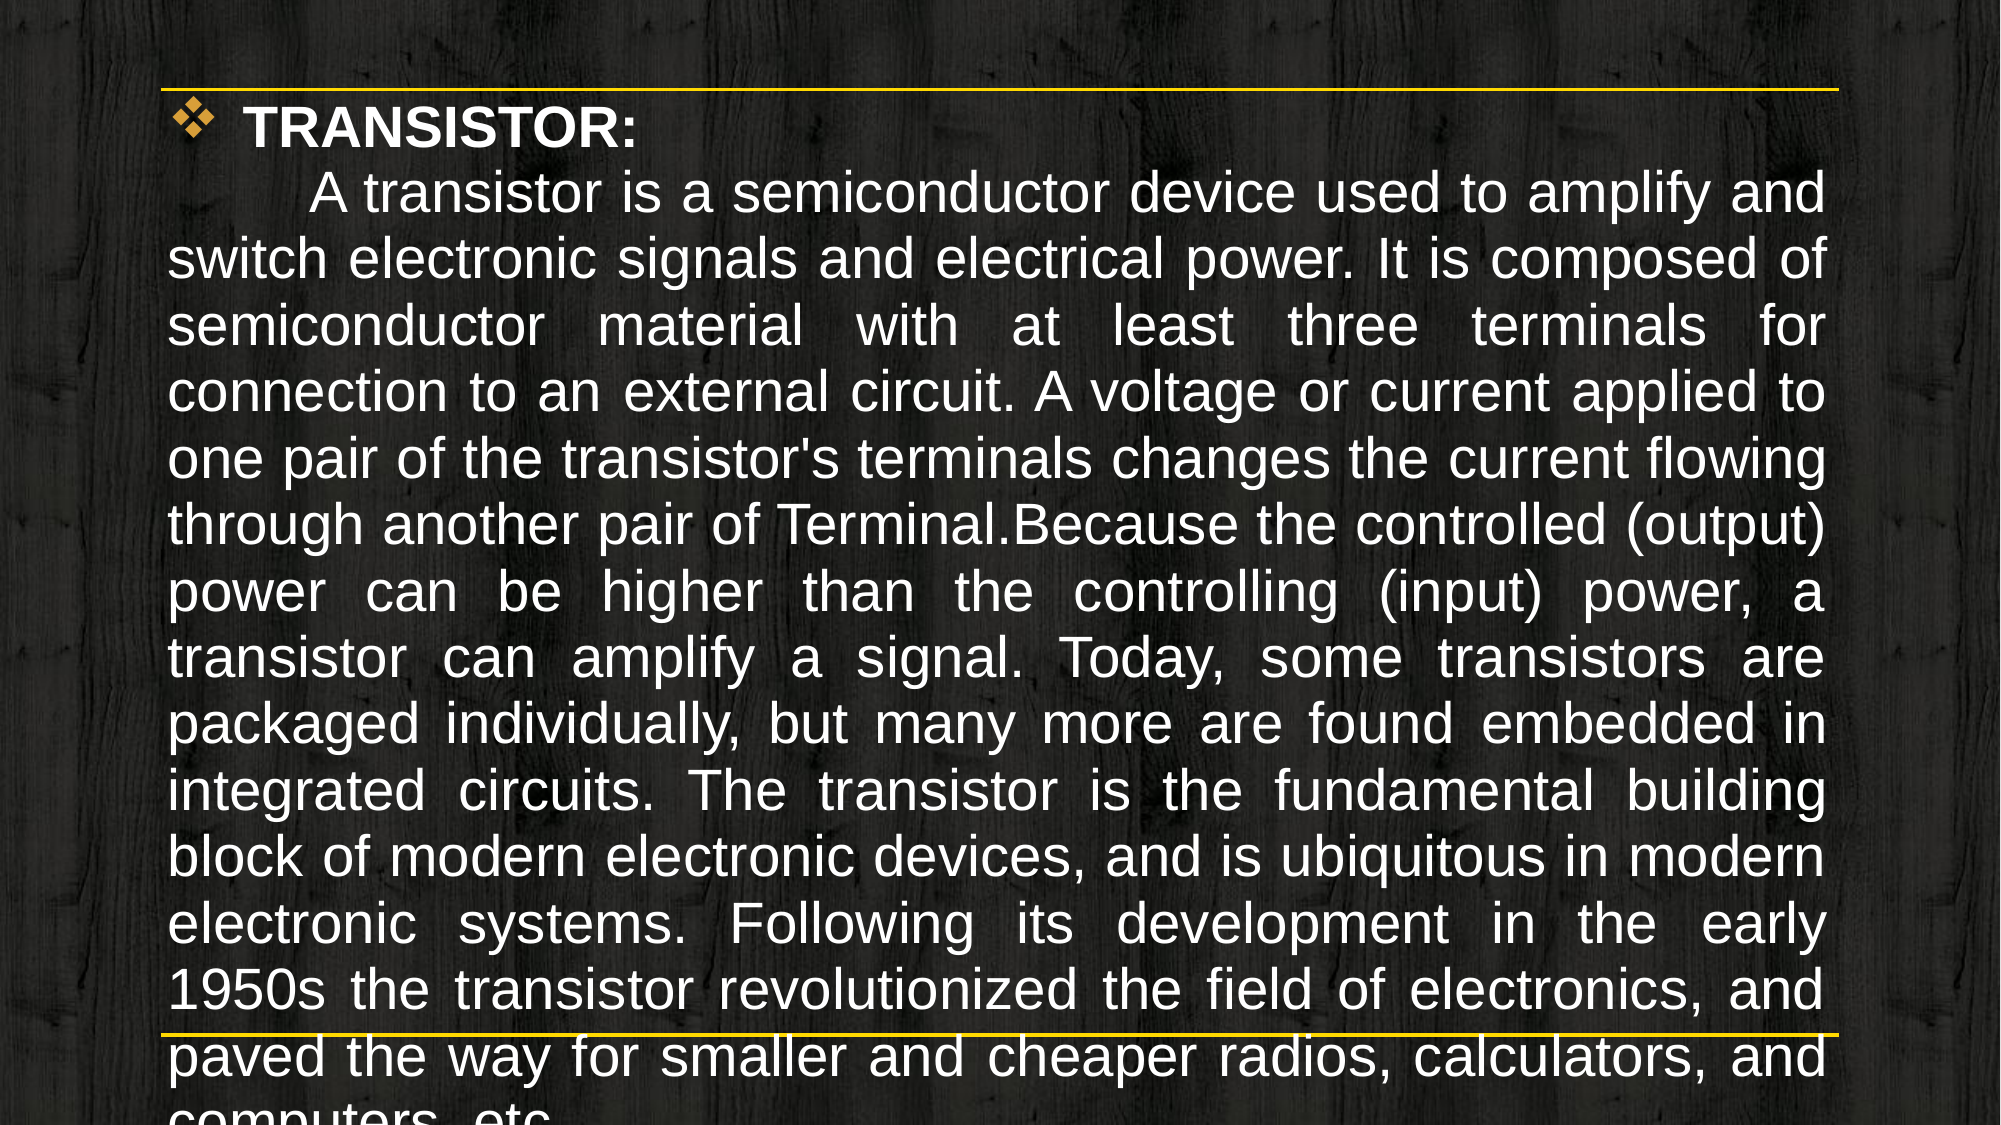

TRANSISTOR:
      A transistor is a semiconductor device used to amplify and switch electronic signals and electrical power. It is composed of semiconductor material with at least three terminals for connection to an external circuit. A voltage or current applied to one pair of the transistor's terminals changes the current flowing through another pair of Terminal.Because the controlled (output) power can be higher than the controlling (input) power, a transistor can amplify a signal. Today, some transistors are packaged individually, but many more are found embedded in integrated circuits. The transistor is the fundamental building block of modern electronic devices, and is ubiquitous in modern electronic systems. Following its development in the early 1950s the transistor revolutionized the field of electronics, and paved the way for smaller and cheaper radios, calculators, and computers, etc.